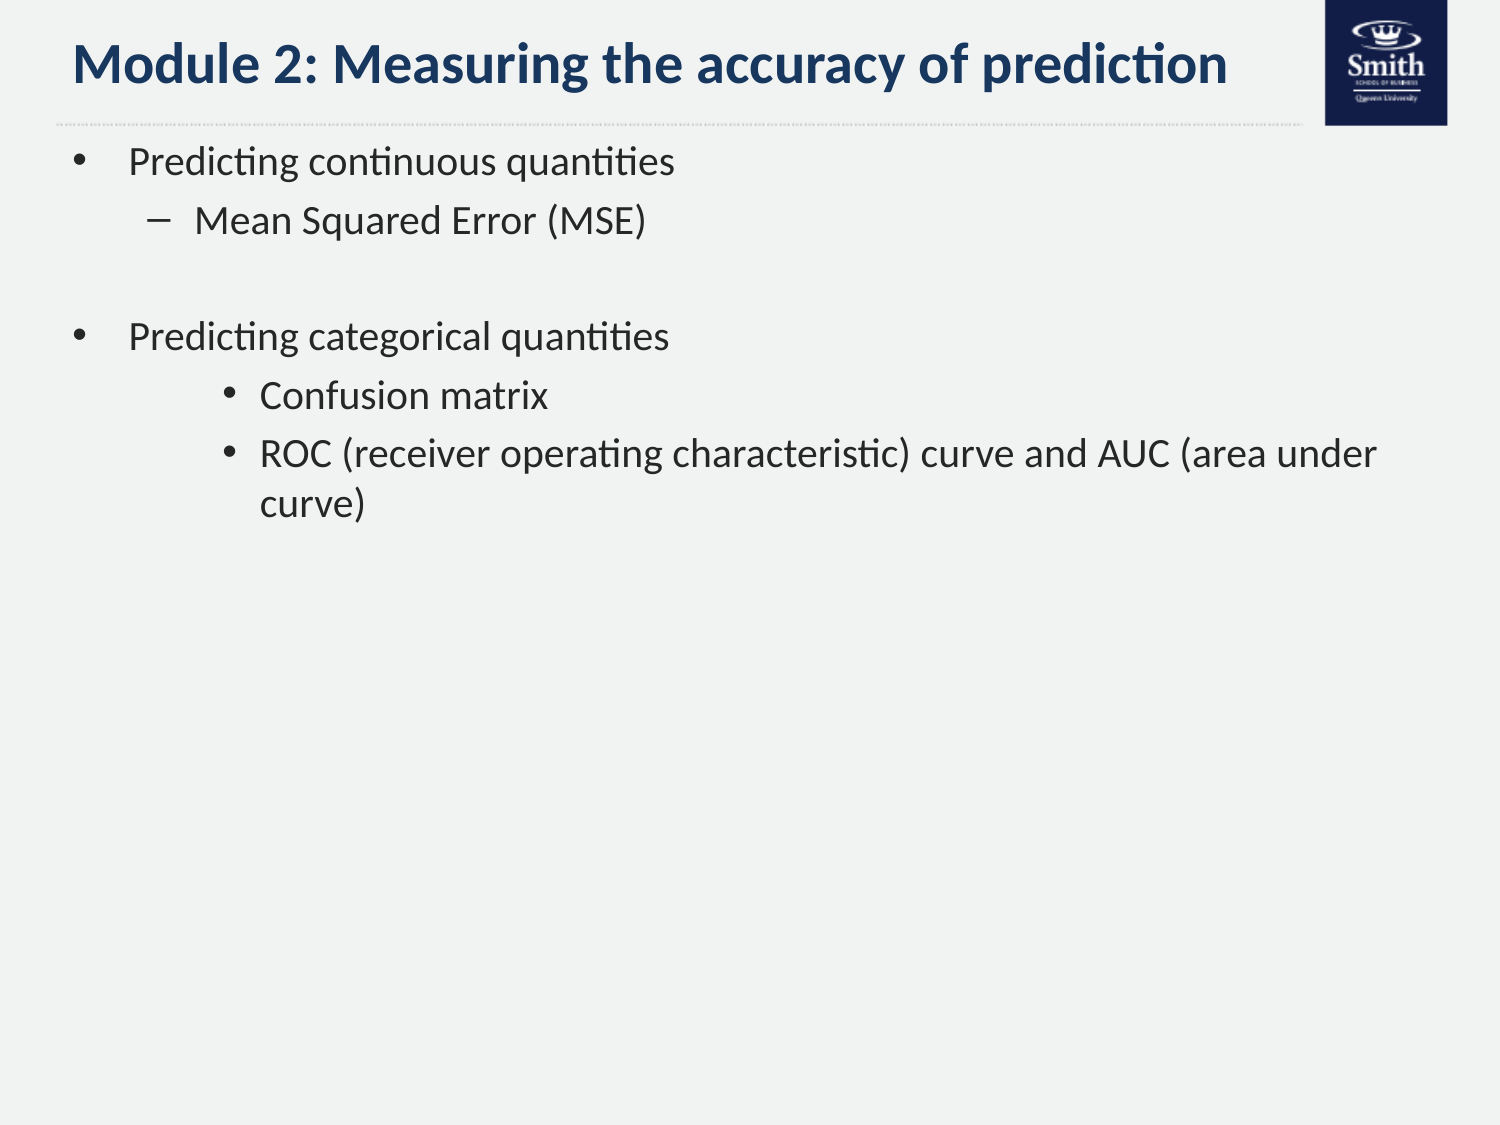

# Module 2: Measuring the accuracy of prediction
Predicting continuous quantities
Mean Squared Error (MSE)

Predicting categorical quantities
Confusion matrix
ROC (receiver operating characteristic) curve and AUC (area under curve)